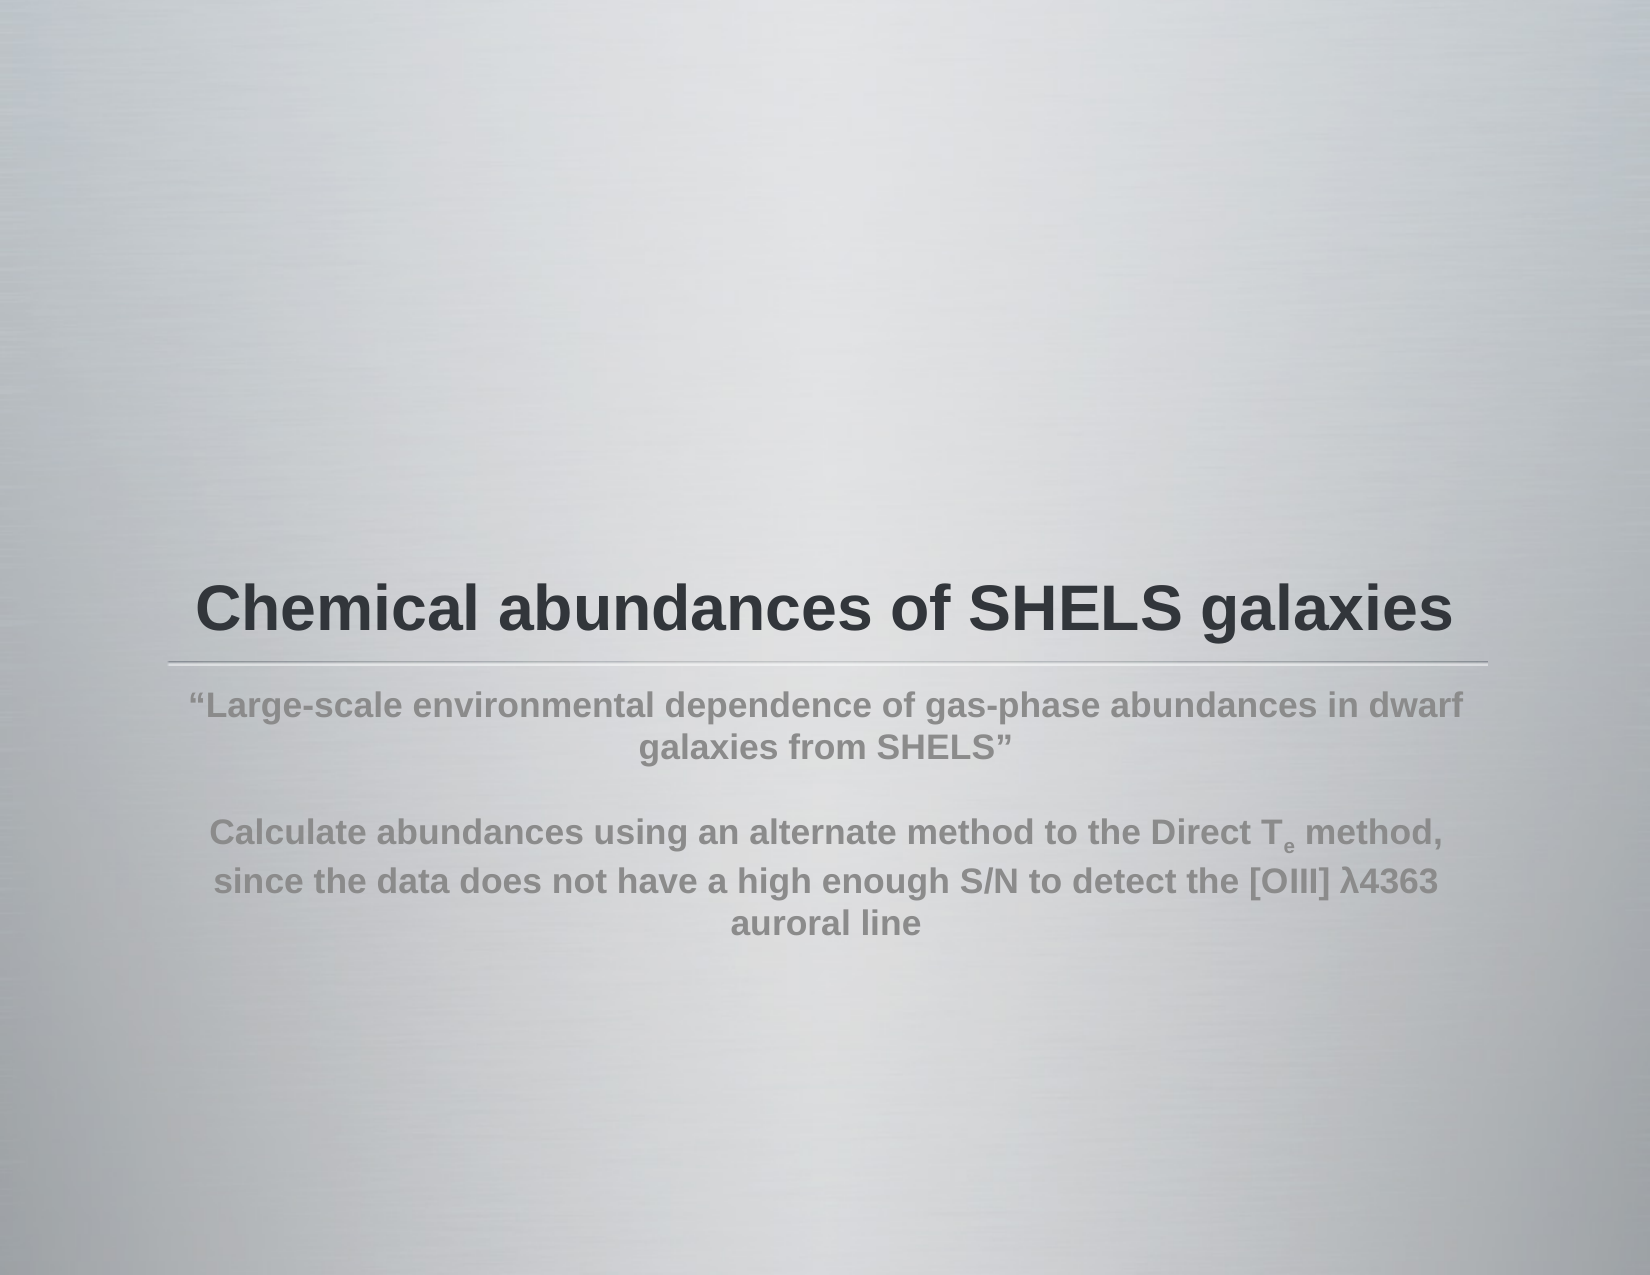

# Chemical abundances of SHELS galaxies
“Large-scale environmental dependence of gas-phase abundances in dwarf galaxies from SHELS”

Calculate abundances using an alternate method to the Direct Te method, since the data does not have a high enough S/N to detect the [Oiii] λ4363 auroral line